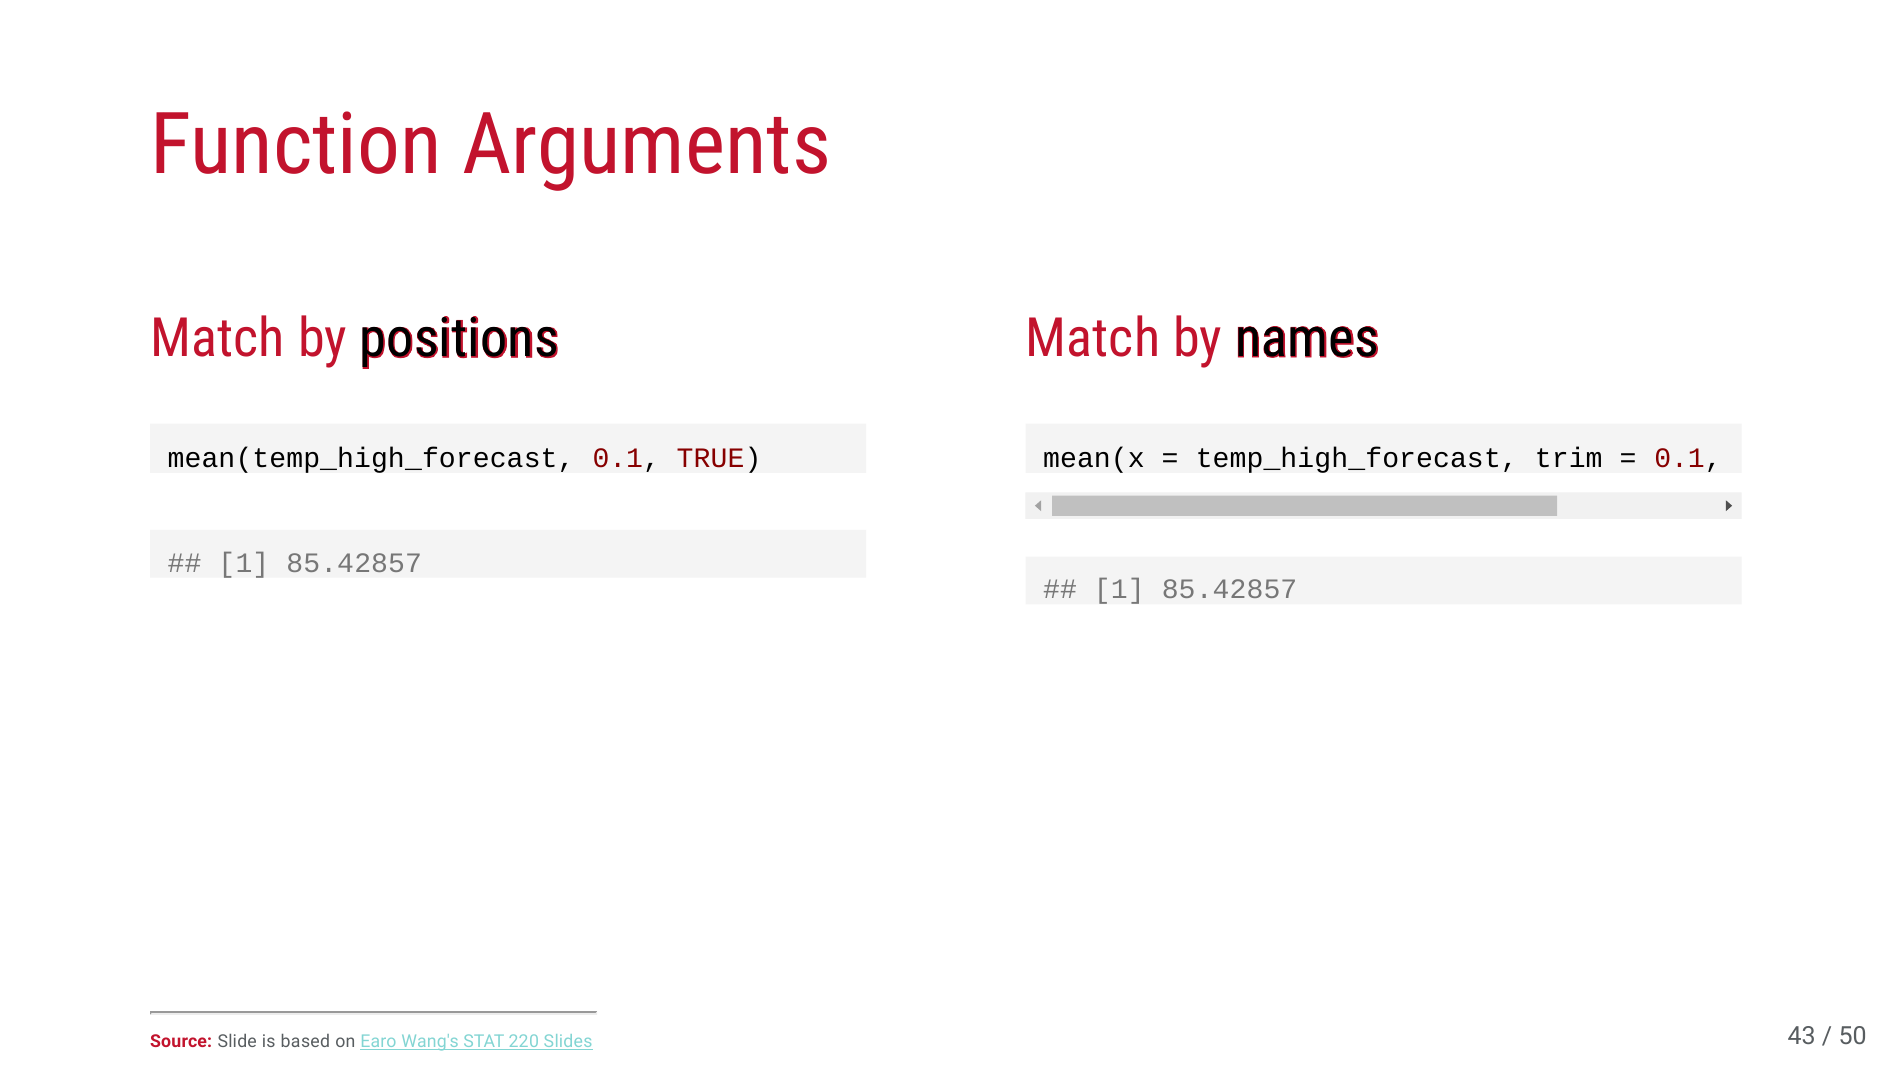

# Function Arguments
Match by positions
Match by names

mean(temp_high_forecast, 0.1, TRUE)
mean(x = temp_high_forecast, trim = 0.1,

## [1] 85.42857
## [1] 85.42857

43 / 50
Source: Slide is based on Earo Wang's STAT 220 Slides